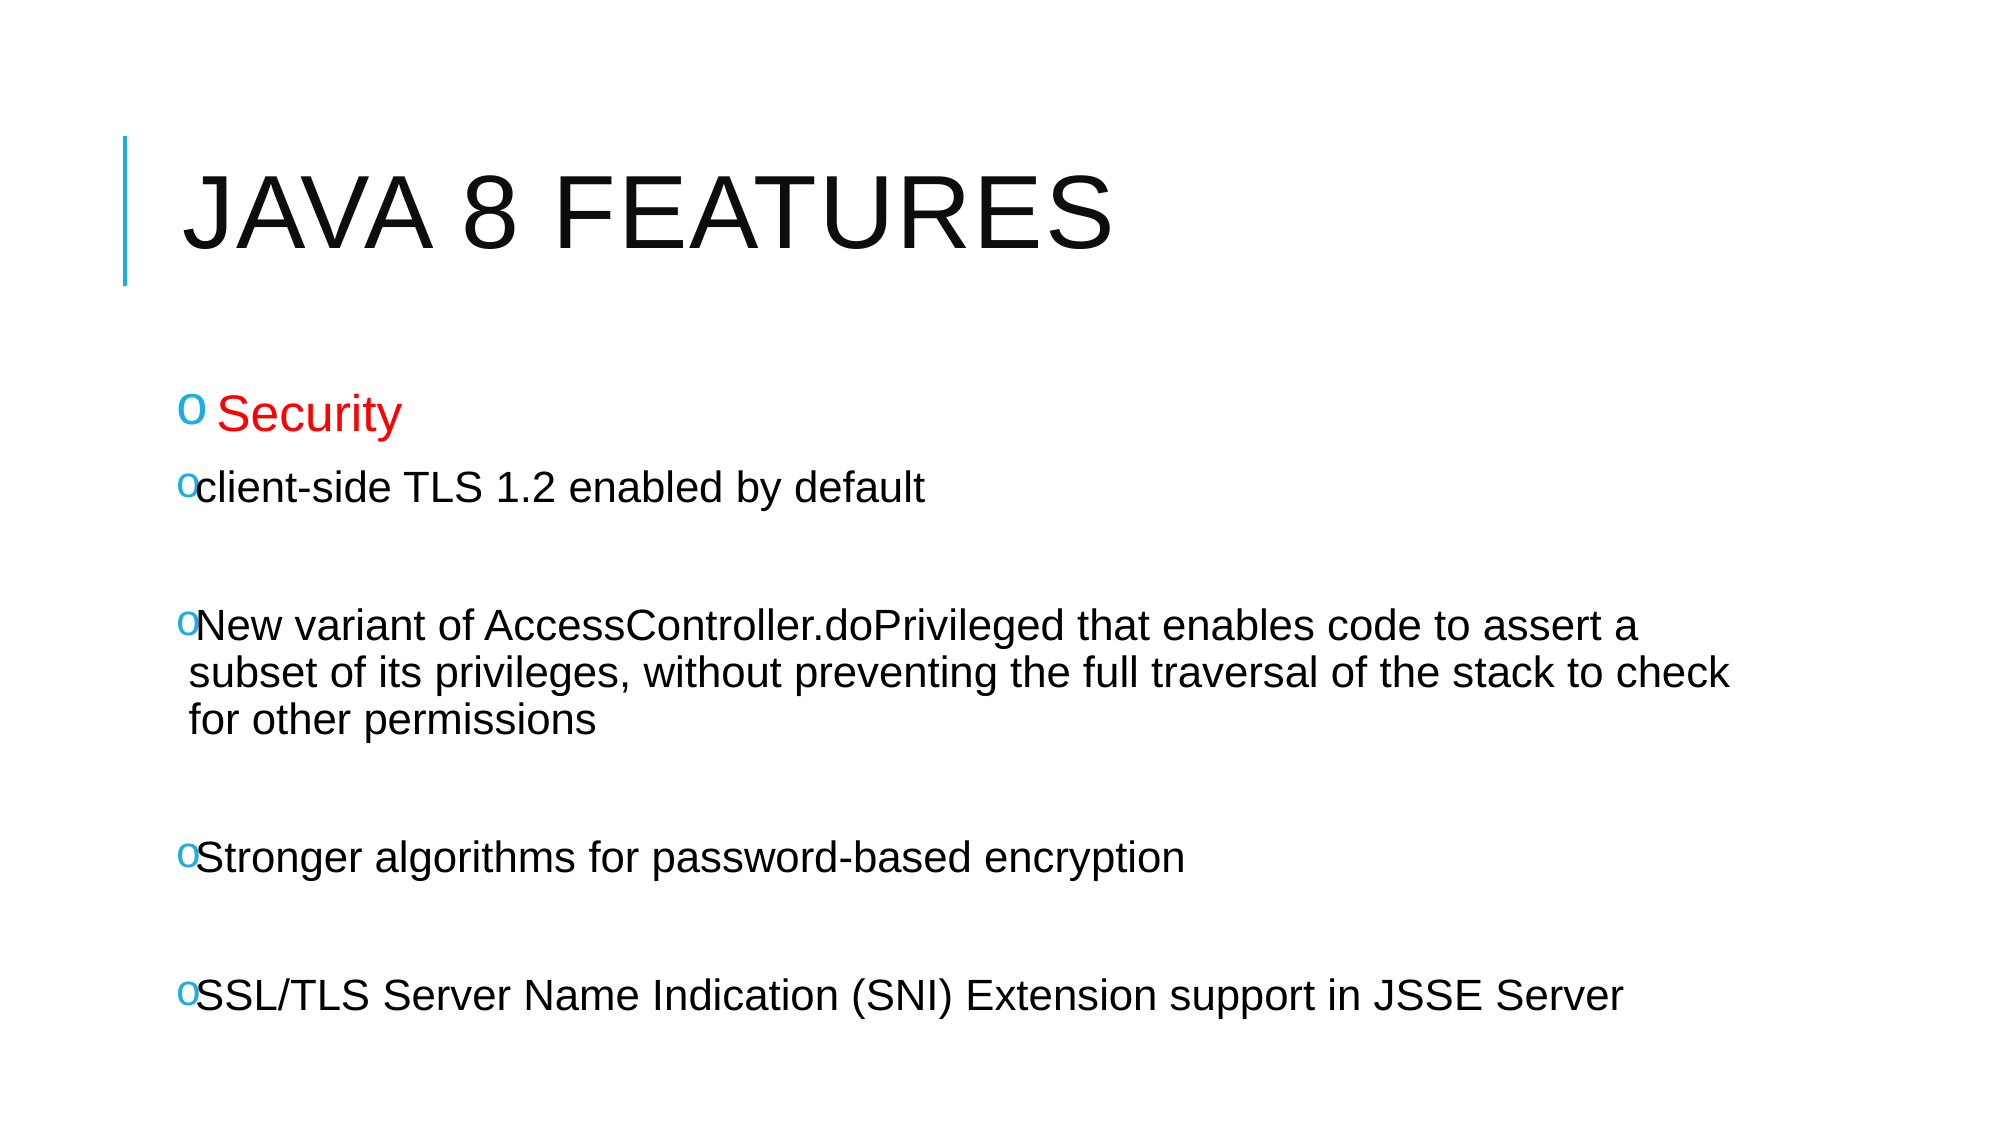

# Java 8 Features
 Security
client-side TLS 1.2 enabled by default

New variant of AccessController.doPrivileged that enables code to assert a subset of its privileges, without preventing the full traversal of the stack to check for other permissions

Stronger algorithms for password-based encryption

SSL/TLS Server Name Indication (SNI) Extension support in JSSE Server